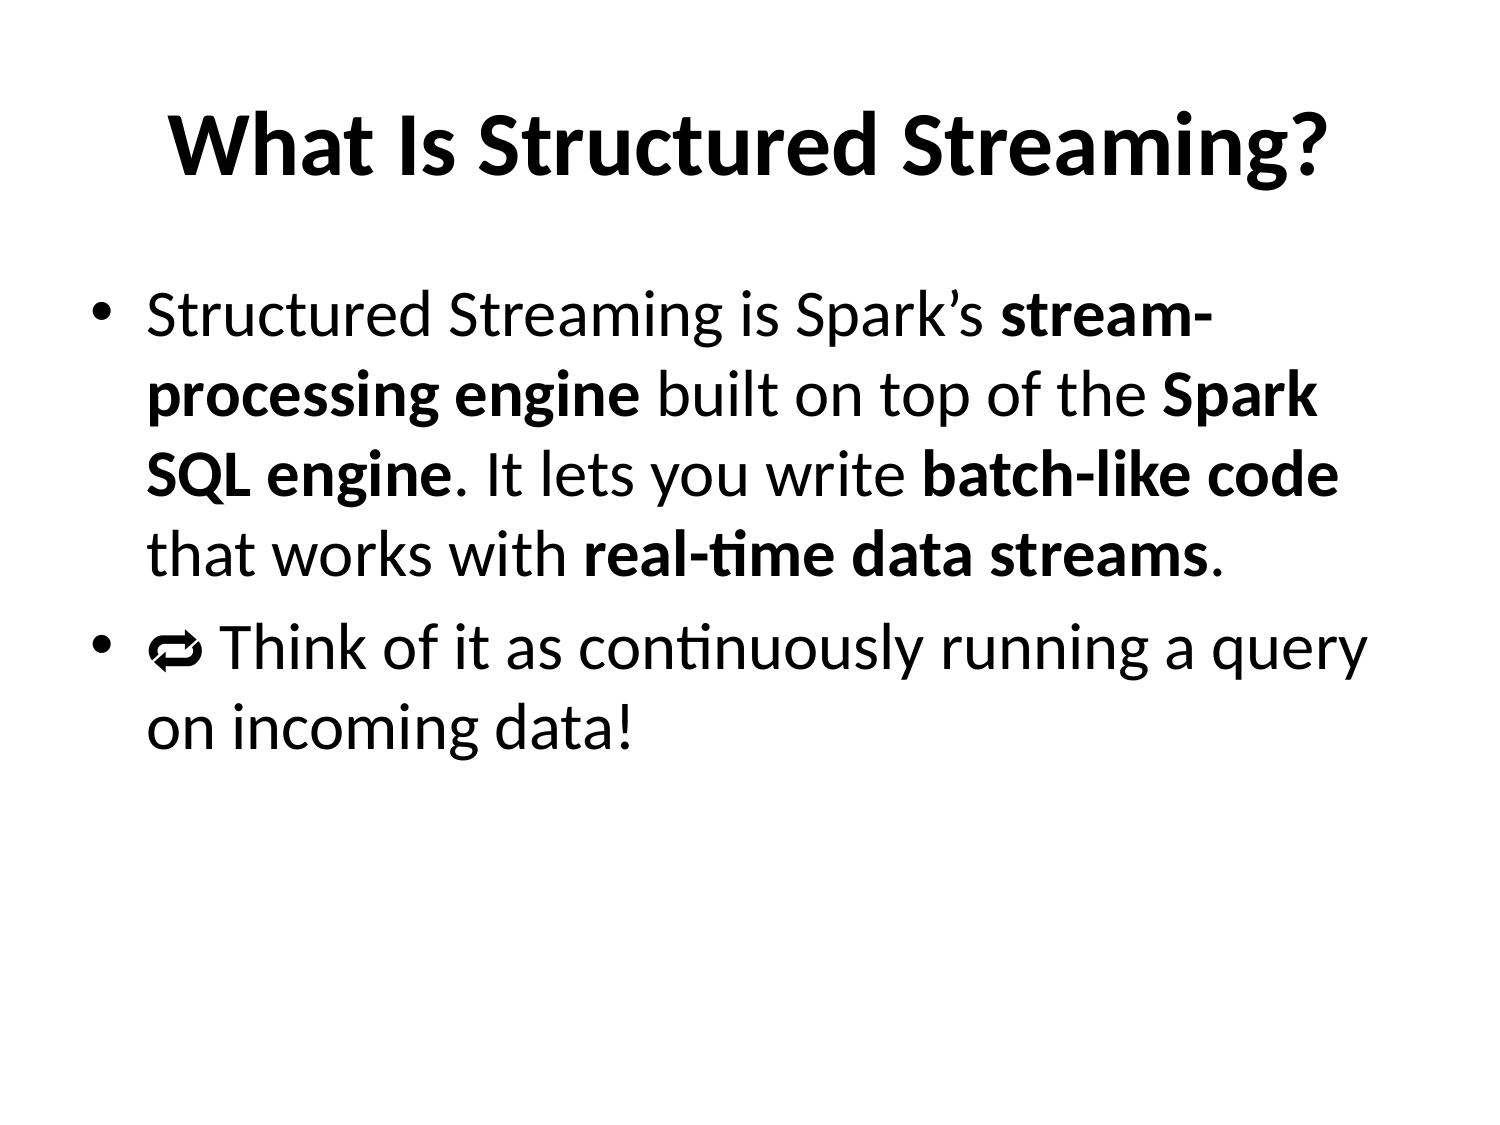

# What Is Structured Streaming?
Structured Streaming is Spark’s stream-processing engine built on top of the Spark SQL engine. It lets you write batch-like code that works with real-time data streams.
🔁 Think of it as continuously running a query on incoming data!